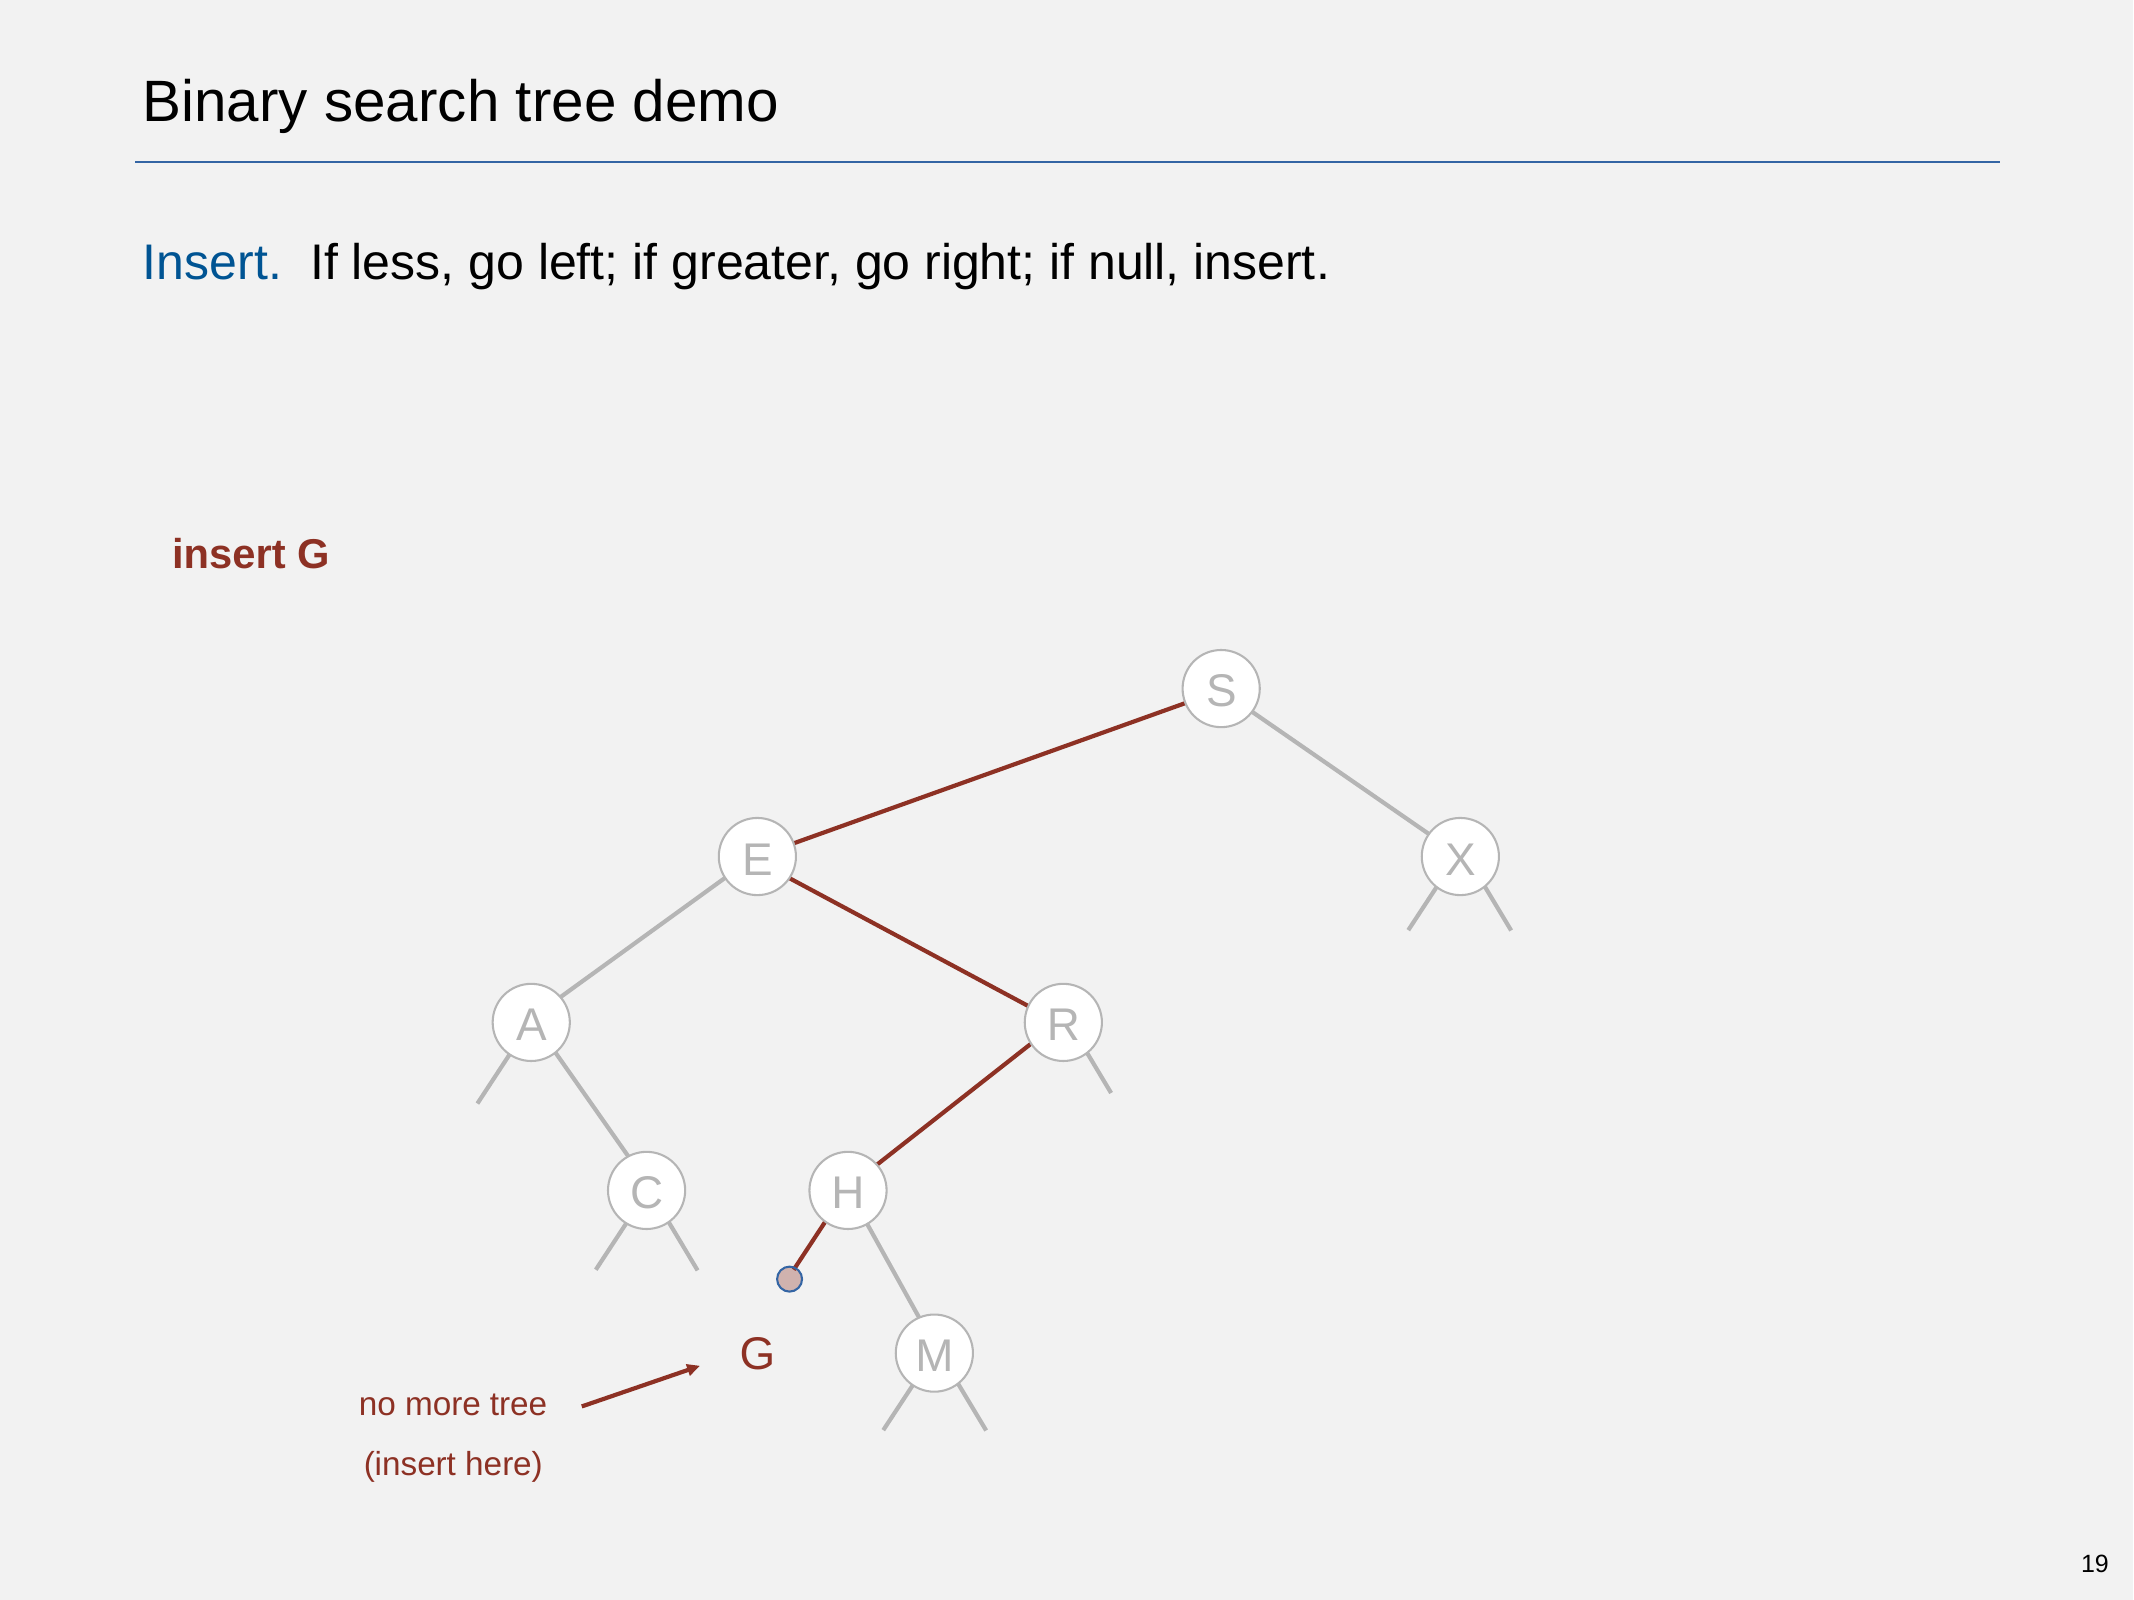

# Binary search tree demo
Insert.  If less, go left; if greater, go right; if null, insert.
insert G
S

E
X

A
R

C
H

M

G
no more tree
(insert here)

19